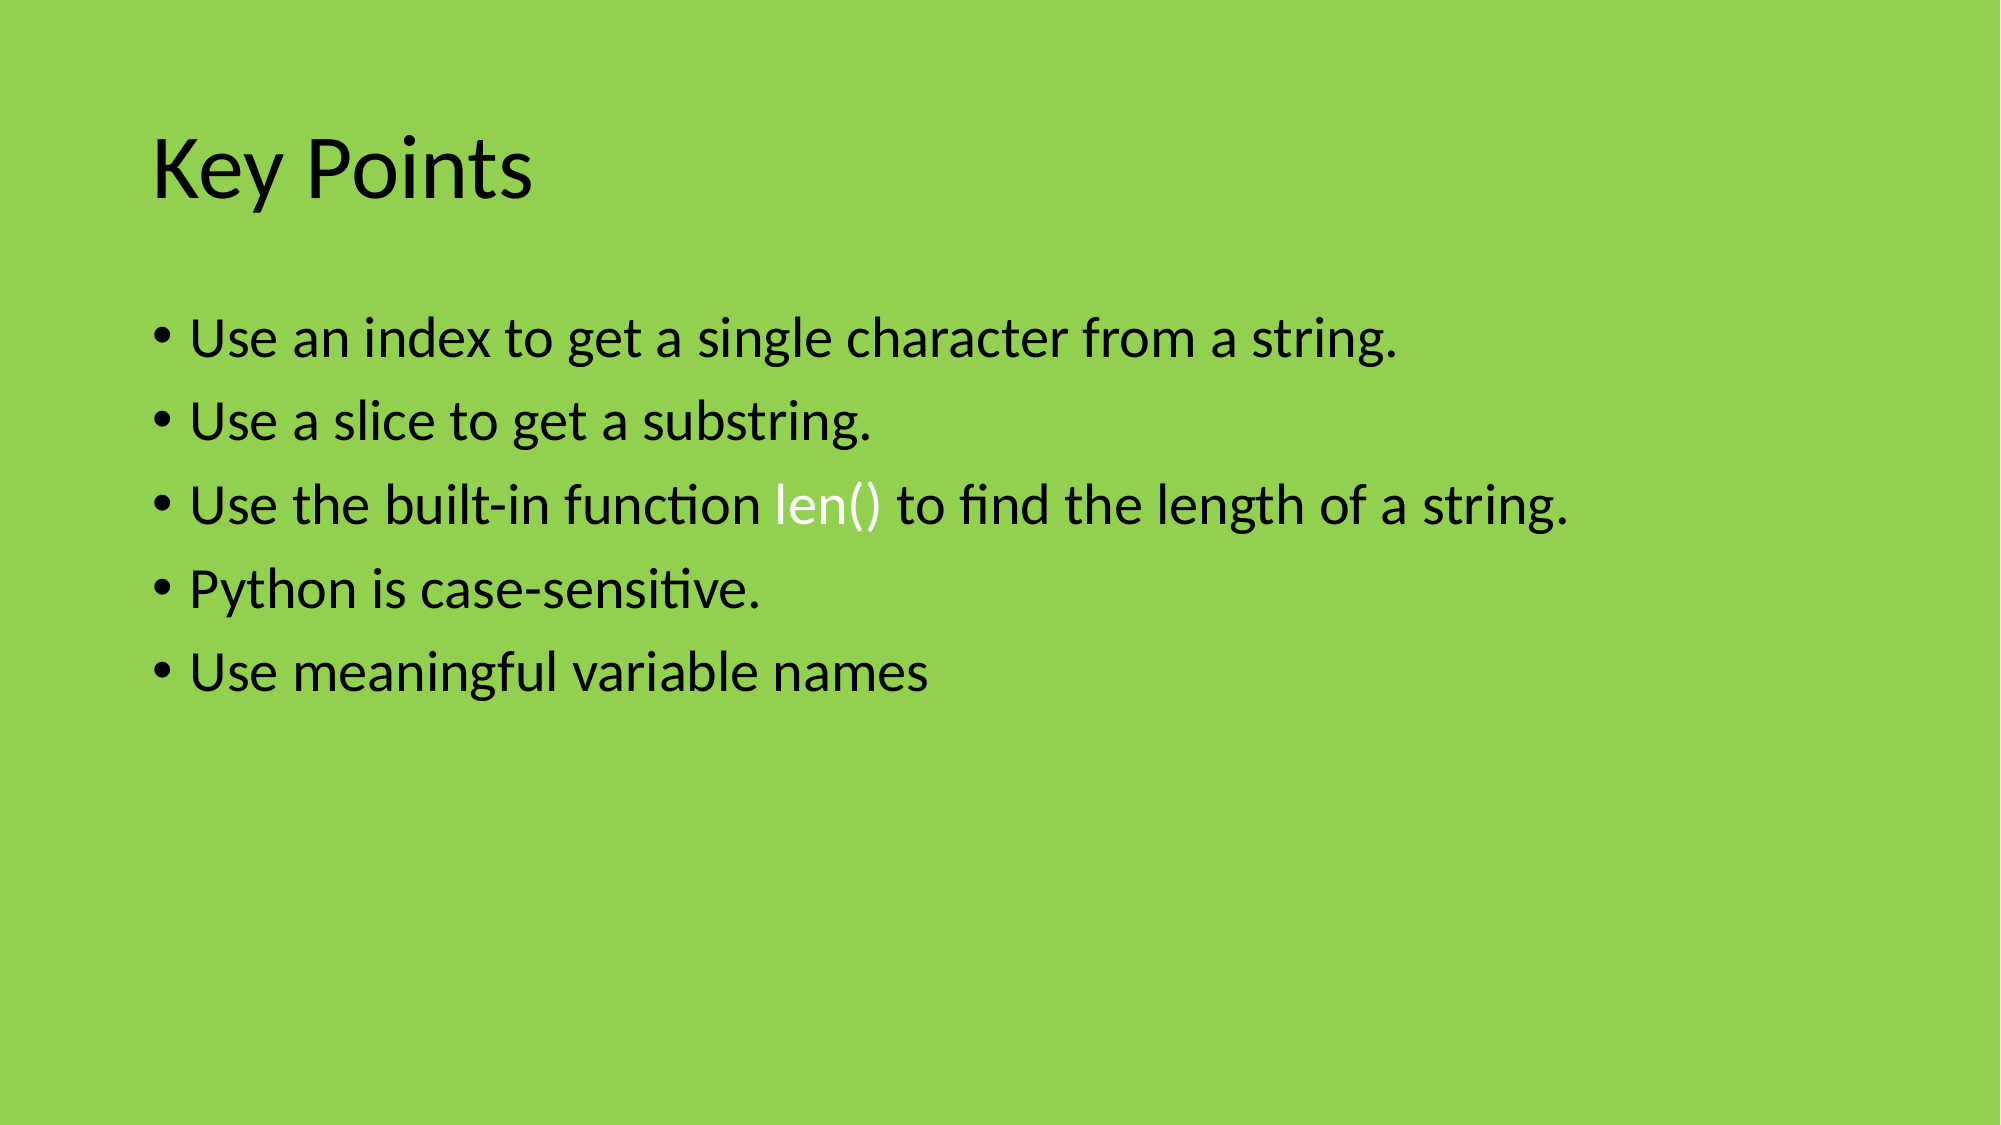

# Key Points
Use an index to get a single character from a string.
Use a slice to get a substring.
Use the built-in function len() to find the length of a string.
Python is case-sensitive.
Use meaningful variable names